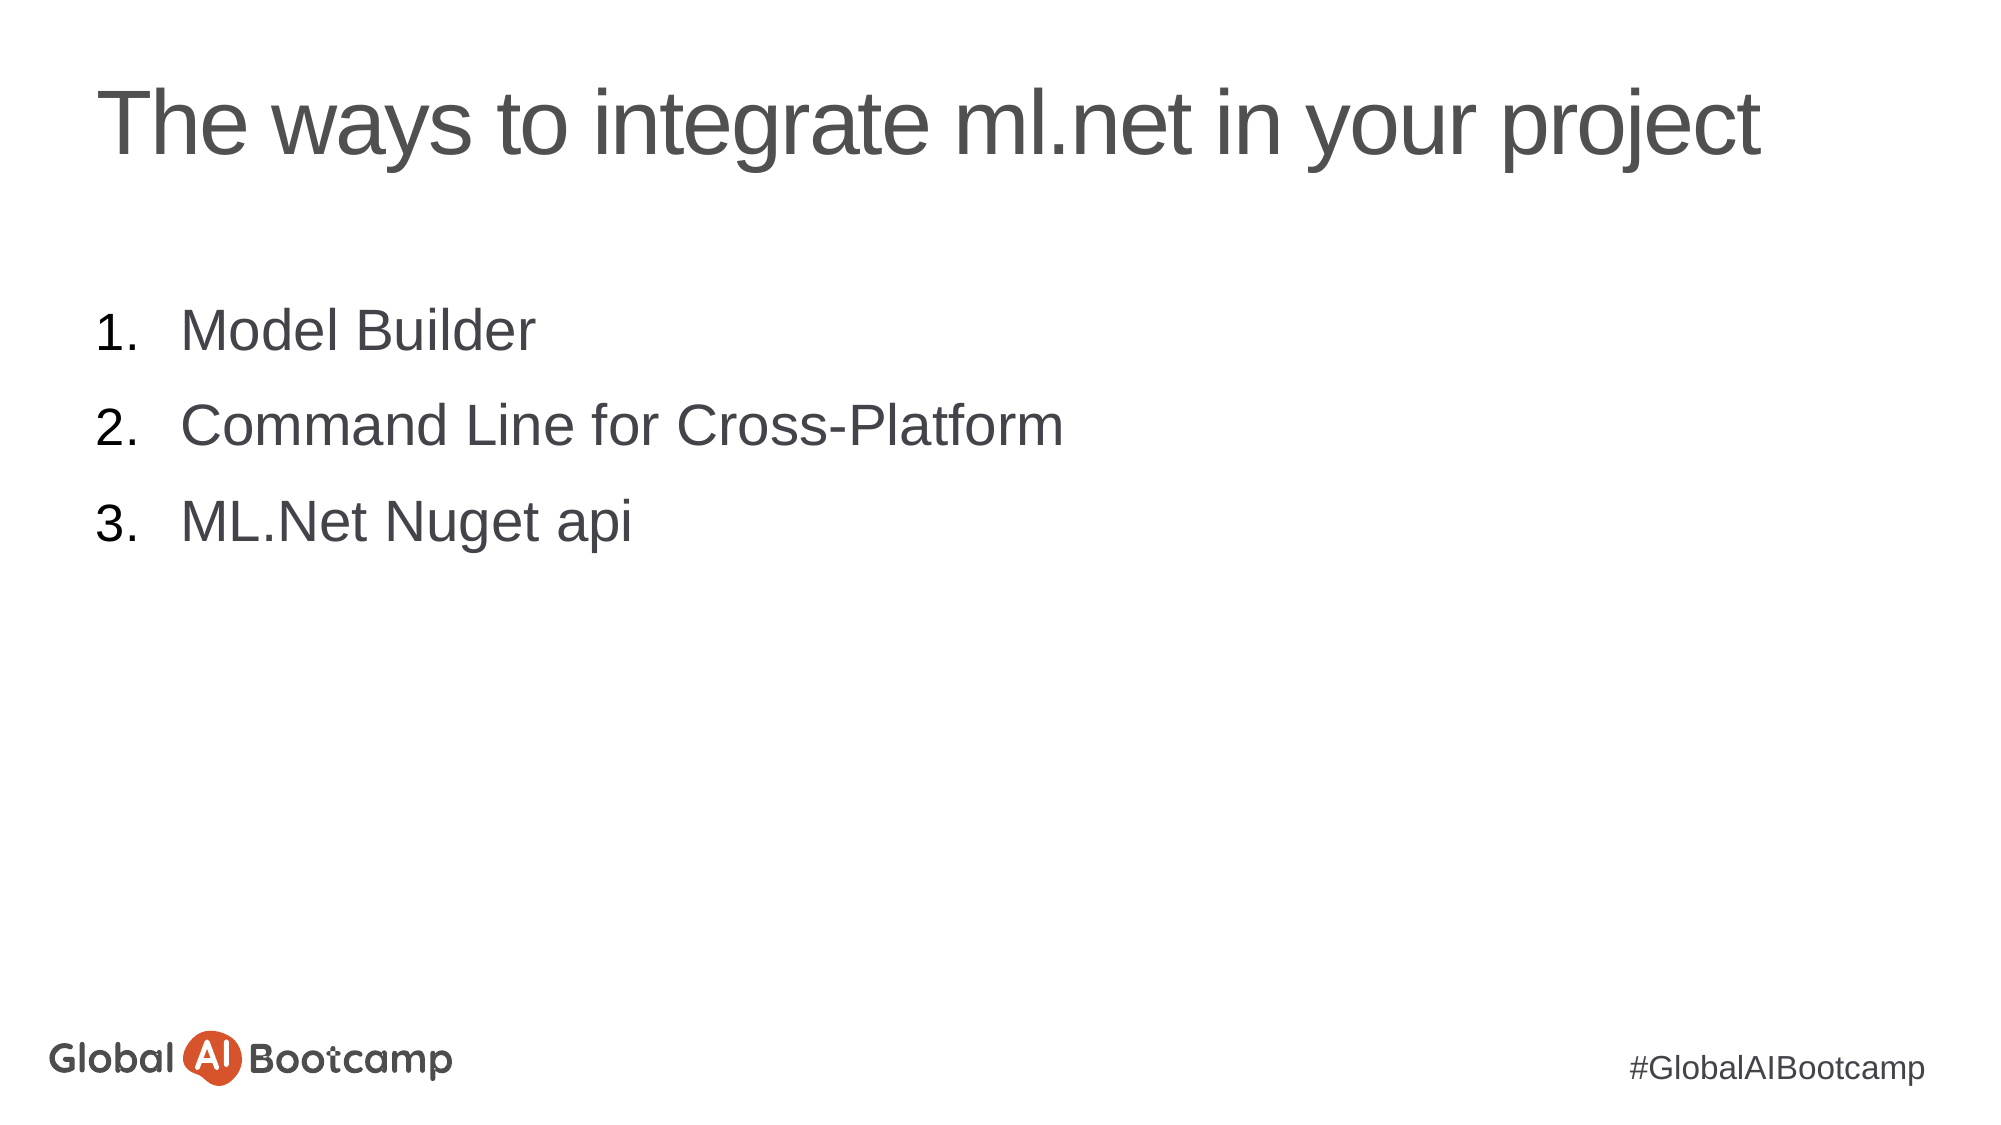

# The ways to integrate ml.net in your project
Model Builder
Command Line for Cross-Platform
ML.Net Nuget api